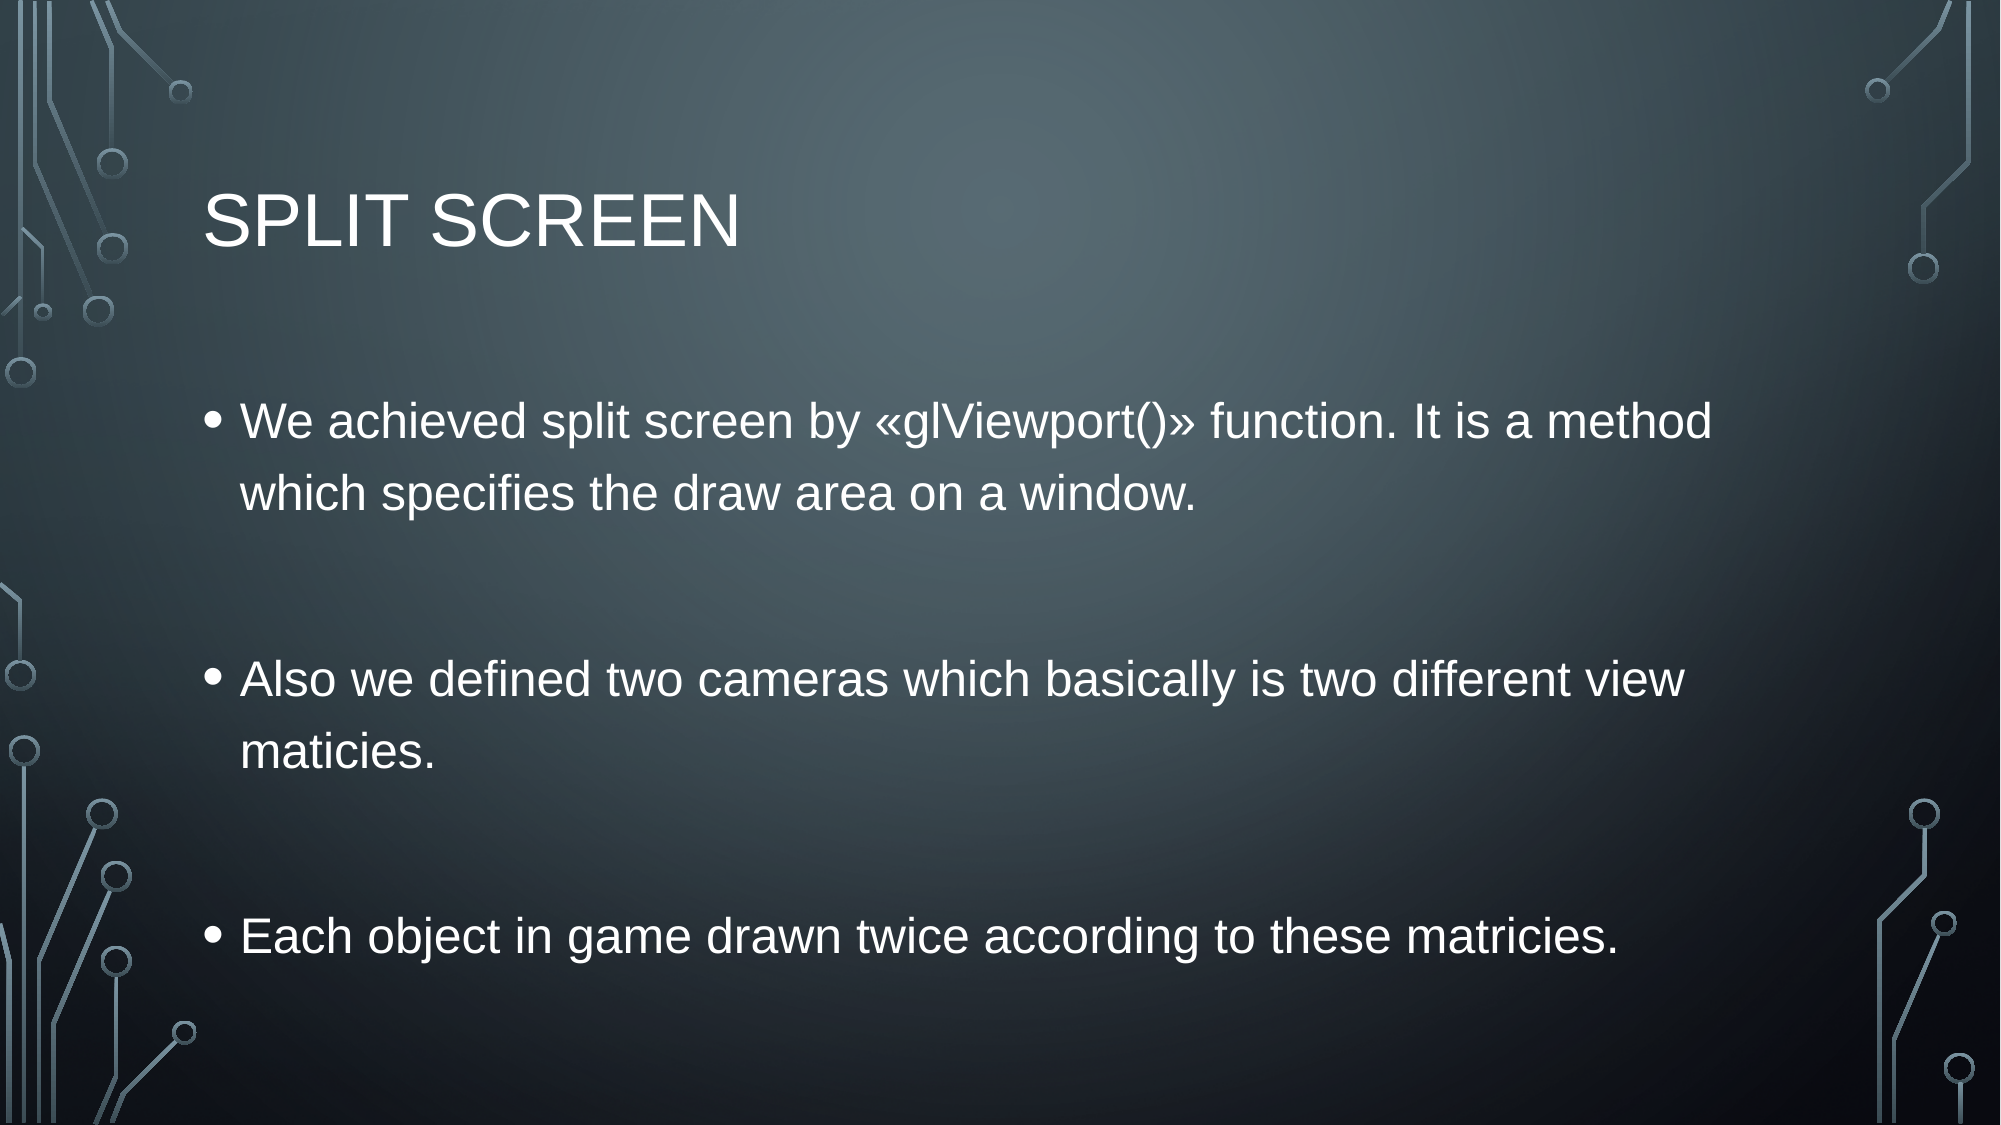

# Splıt screen
We achieved split screen by «glViewport()» function. It is a method which specifies the draw area on a window.

Also we defined two cameras which basically is two different view maticies.

Each object in game drawn twice according to these matricies.